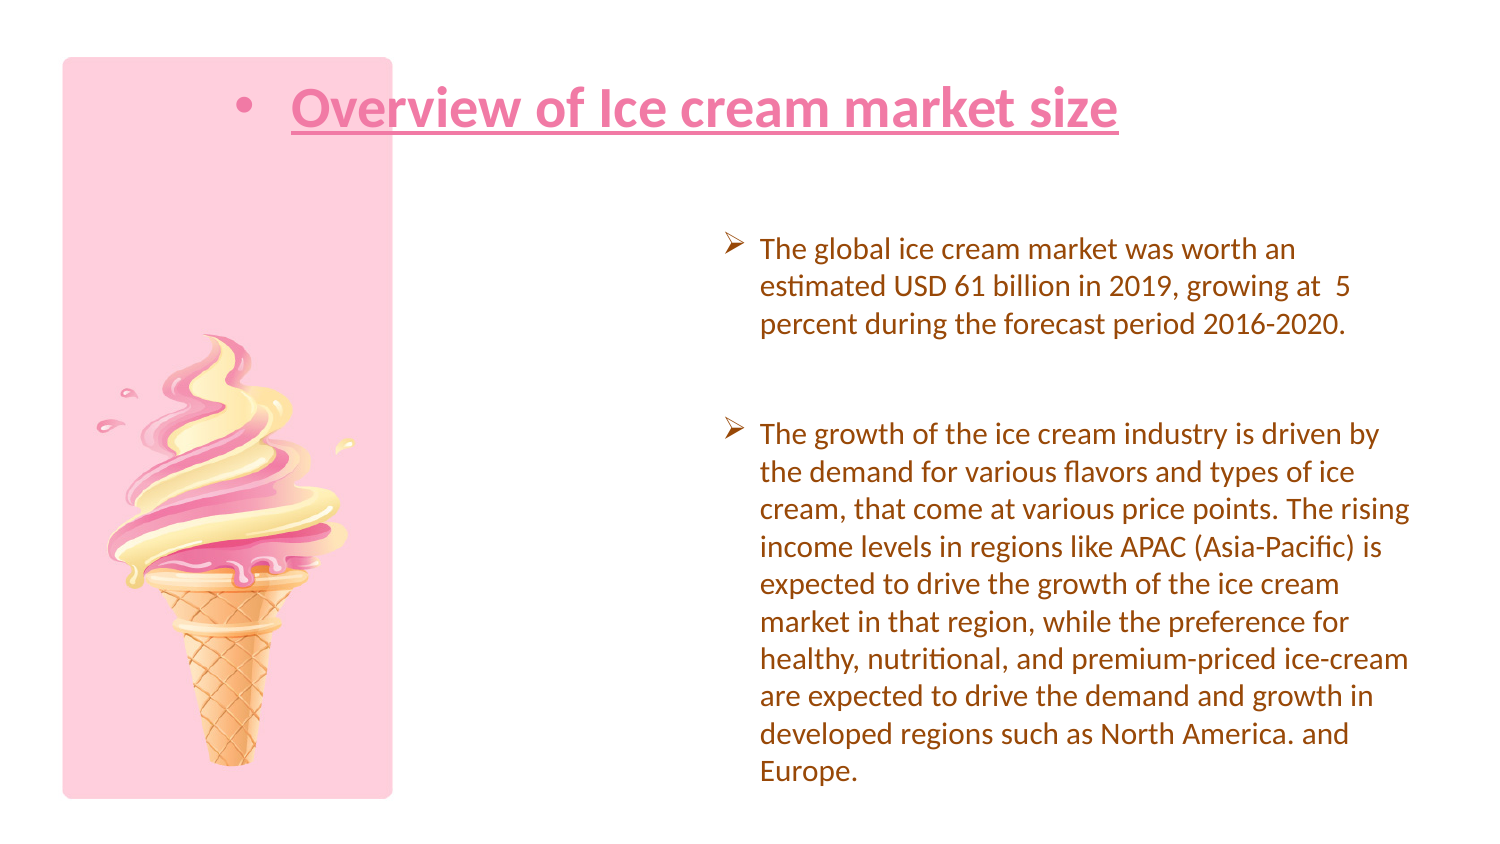

Overview of Ice cream market size
The global ice cream market was worth an estimated USD 61 billion in 2019, growing at  5 percent during the forecast period 2016-2020.

The growth of the ice cream industry is driven by the demand for various flavors and types of ice cream, that come at various price points. The rising income levels in regions like APAC (Asia-Pacific) is expected to drive the growth of the ice cream market in that region, while the preference for healthy, nutritional, and premium-priced ice-cream are expected to drive the demand and growth in developed regions such as North America. and Europe.